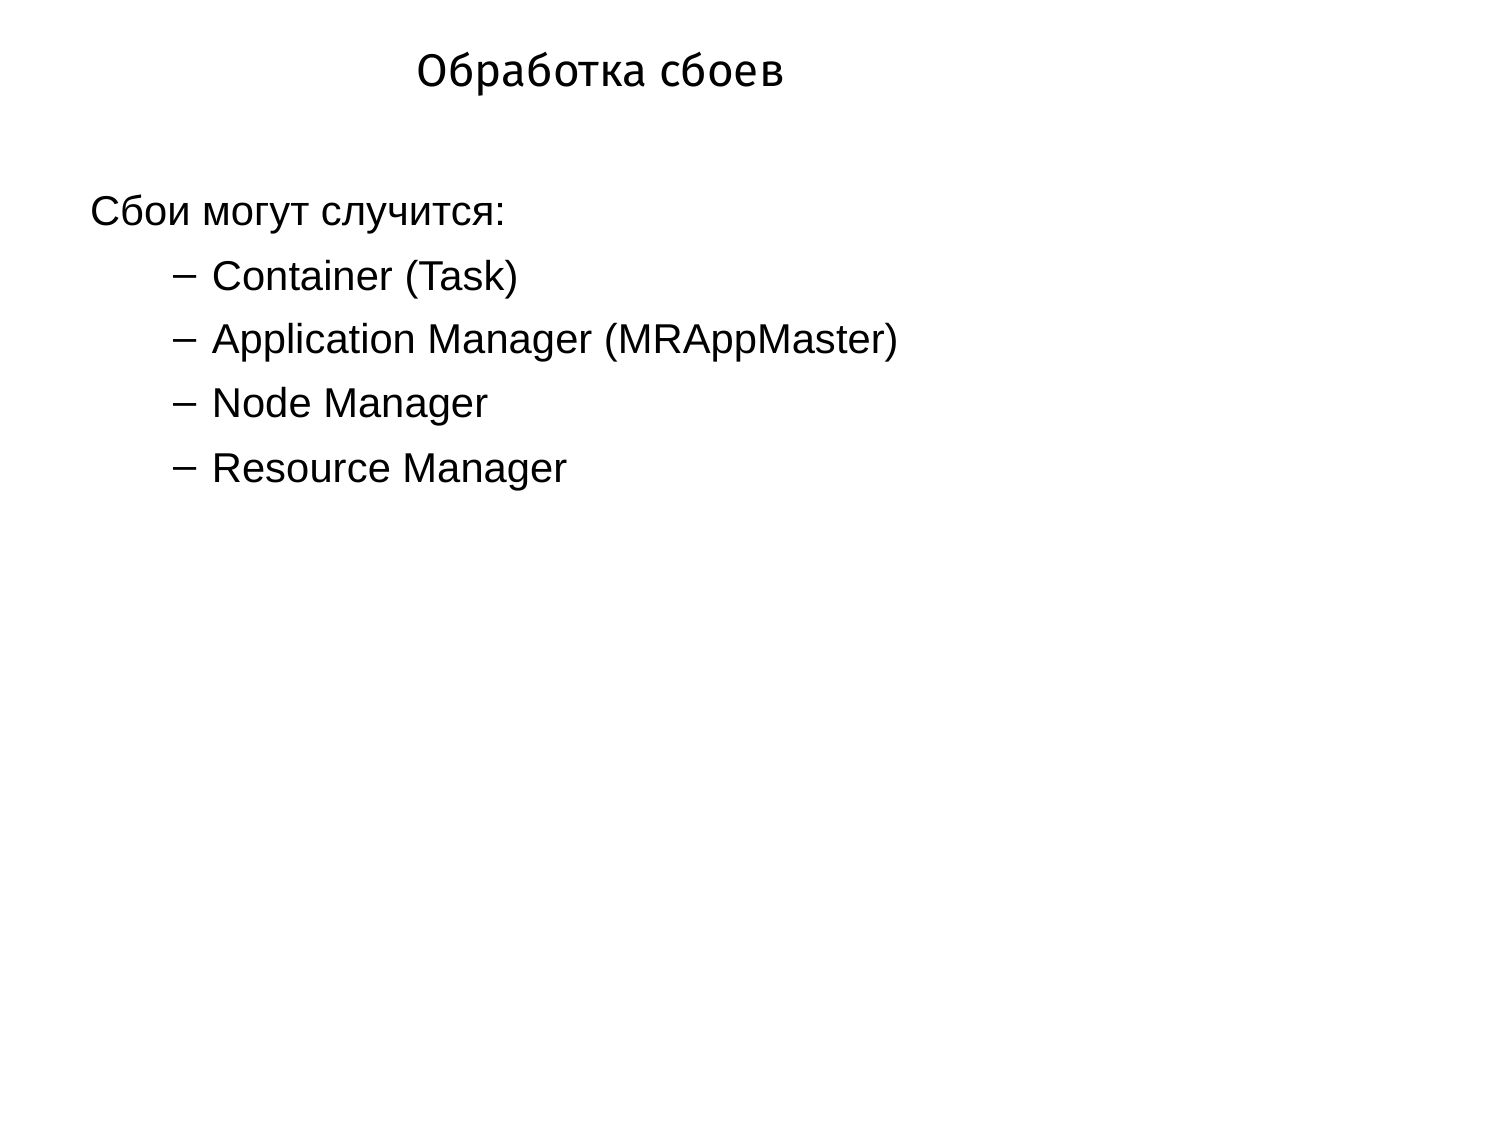

# Обработка сбоев
Сбои могут случится:
Container (Task)
Application Manager (MRAppMaster)
Node Manager
Resource Manager